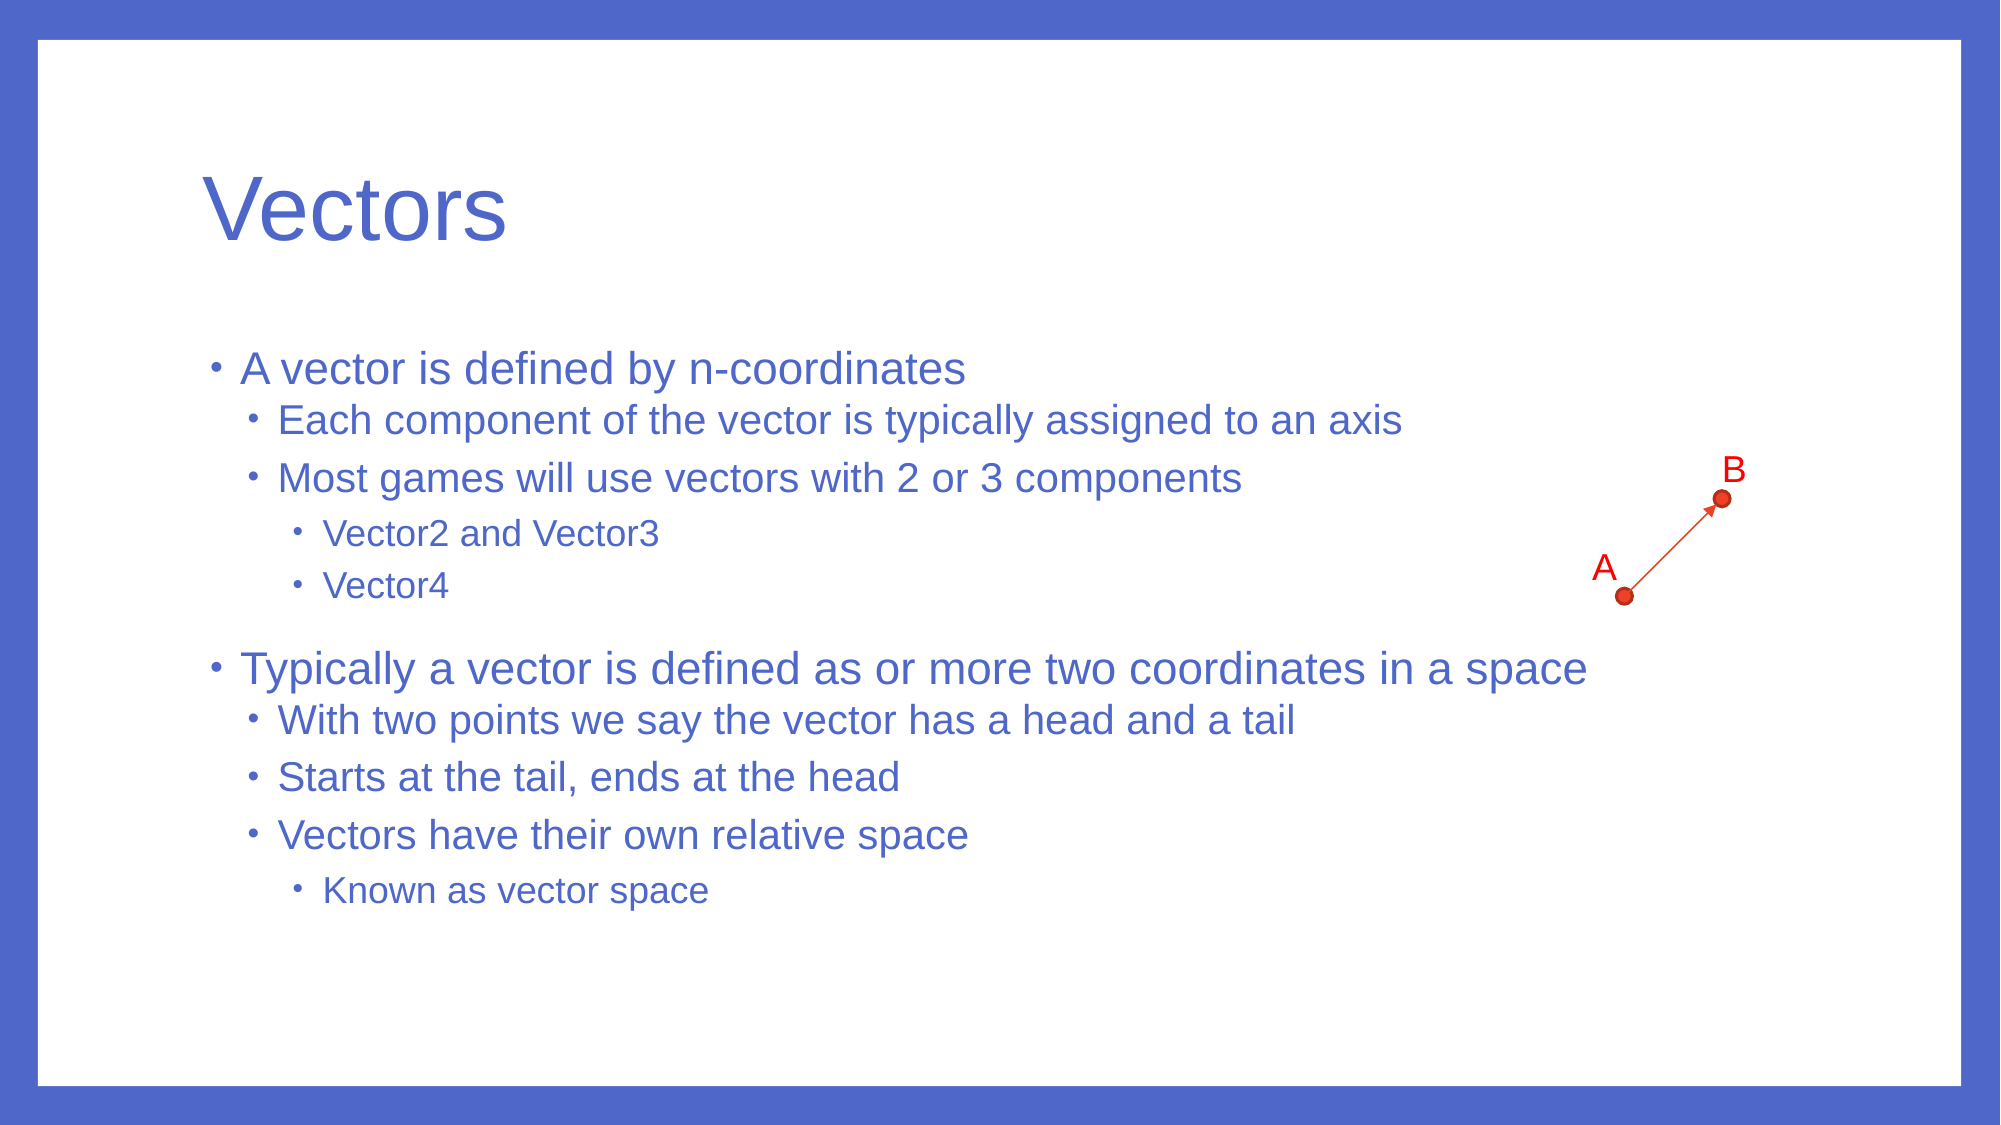

# Vectors
A vector is defined by n-coordinates
Each component of the vector is typically assigned to an axis
Most games will use vectors with 2 or 3 components
Vector2 and Vector3
Vector4
Typically a vector is defined as or more two coordinates in a space
With two points we say the vector has a head and a tail
Starts at the tail, ends at the head
Vectors have their own relative space
Known as vector space

B

A